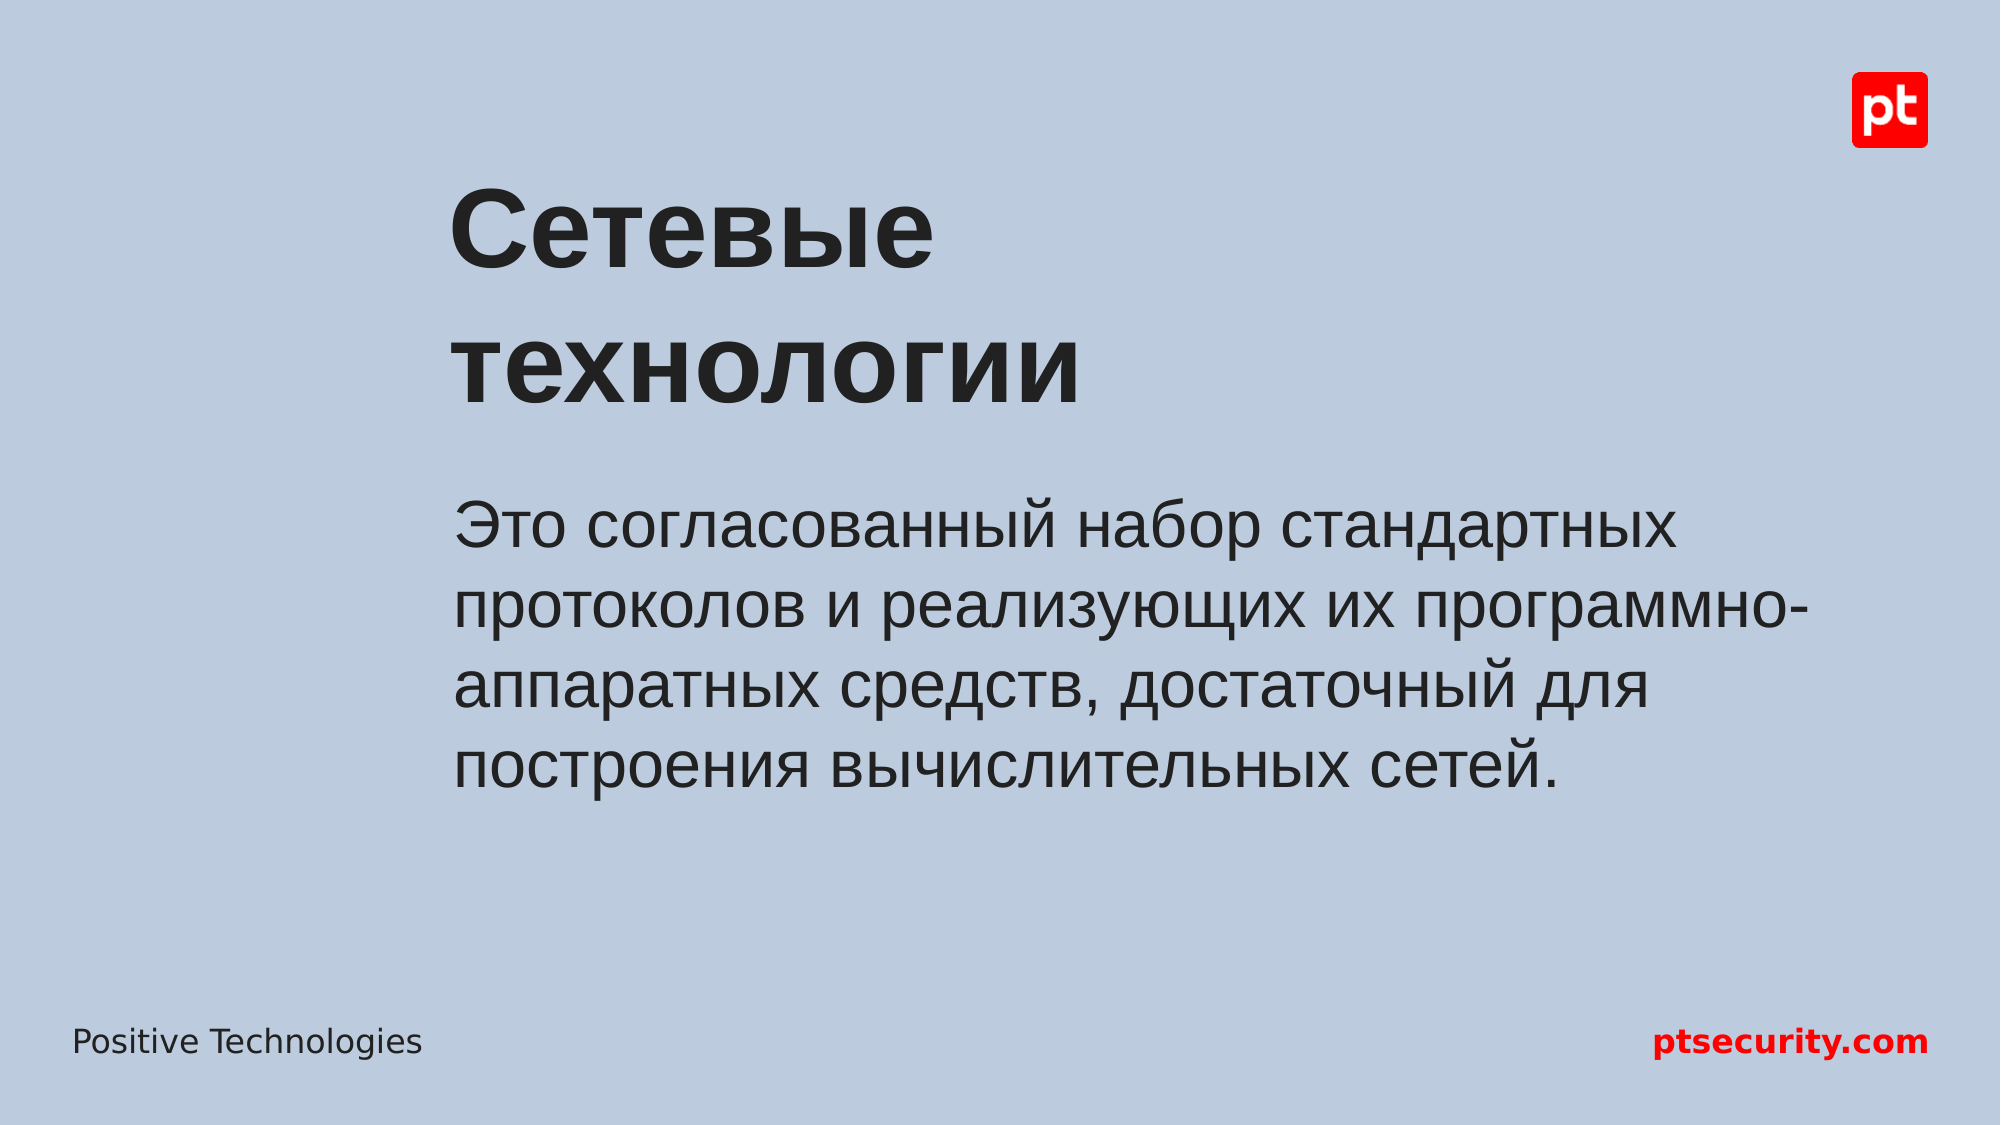

# Сетевые технологии
Это согласованный набор стандартных протоколов и реализующих их программно-аппаратных средств, достаточный для построения вычислительных сетей.